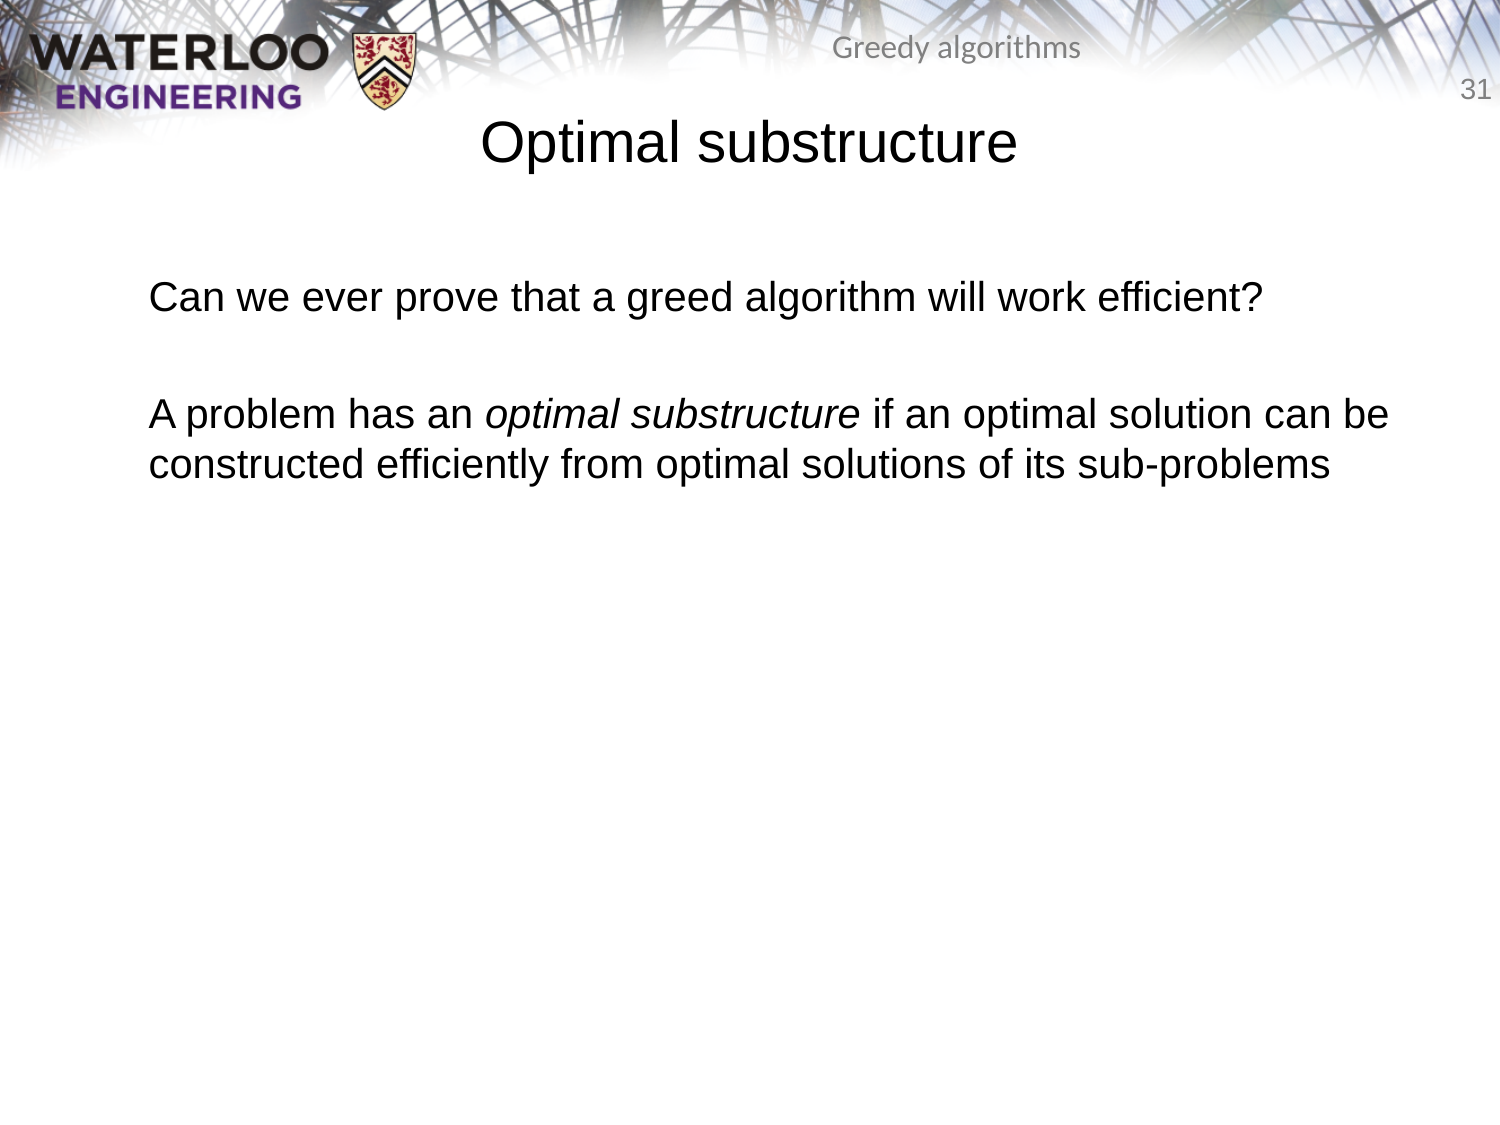

# Optimal substructure
	Can we ever prove that a greed algorithm will work efficient?

	A problem has an optimal substructure if an optimal solution can be constructed efficiently from optimal solutions of its sub-problems